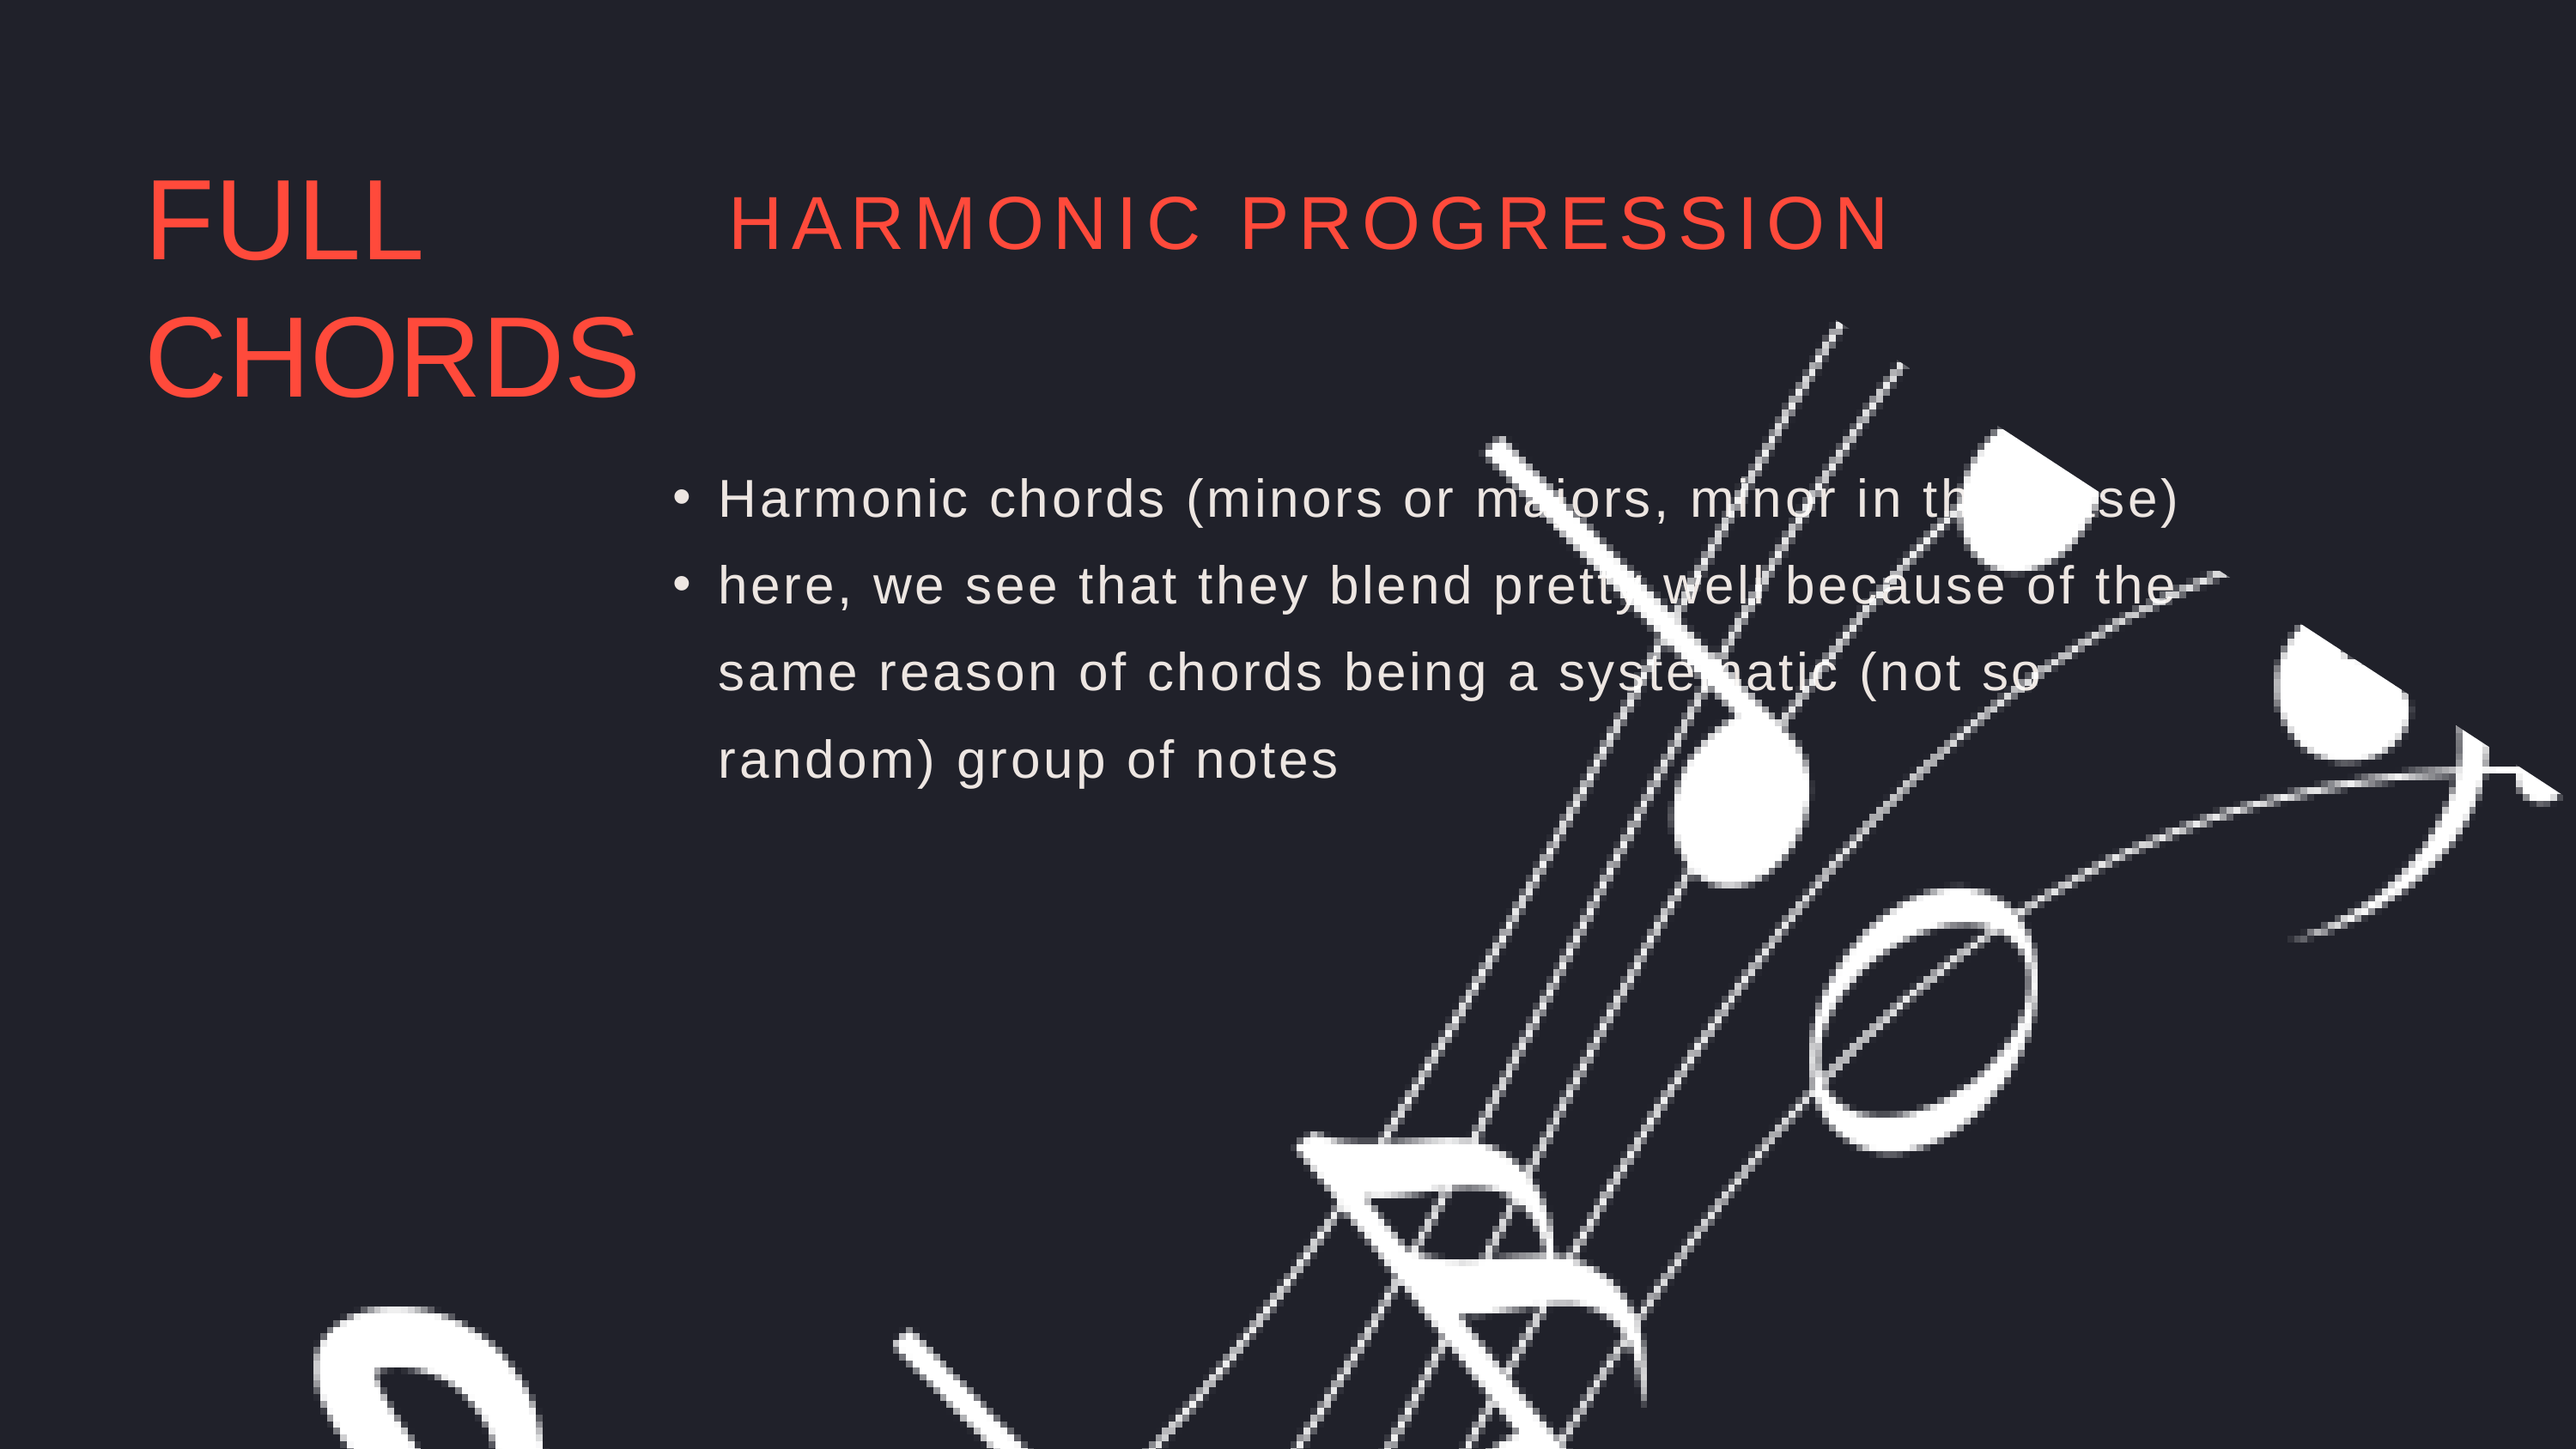

FULL
CHORDS
HARMONIC PROGRESSION
Harmonic chords (minors or majors, minor in this case)
here, we see that they blend pretty well because of the same reason of chords being a systematic (not so random) group of notes